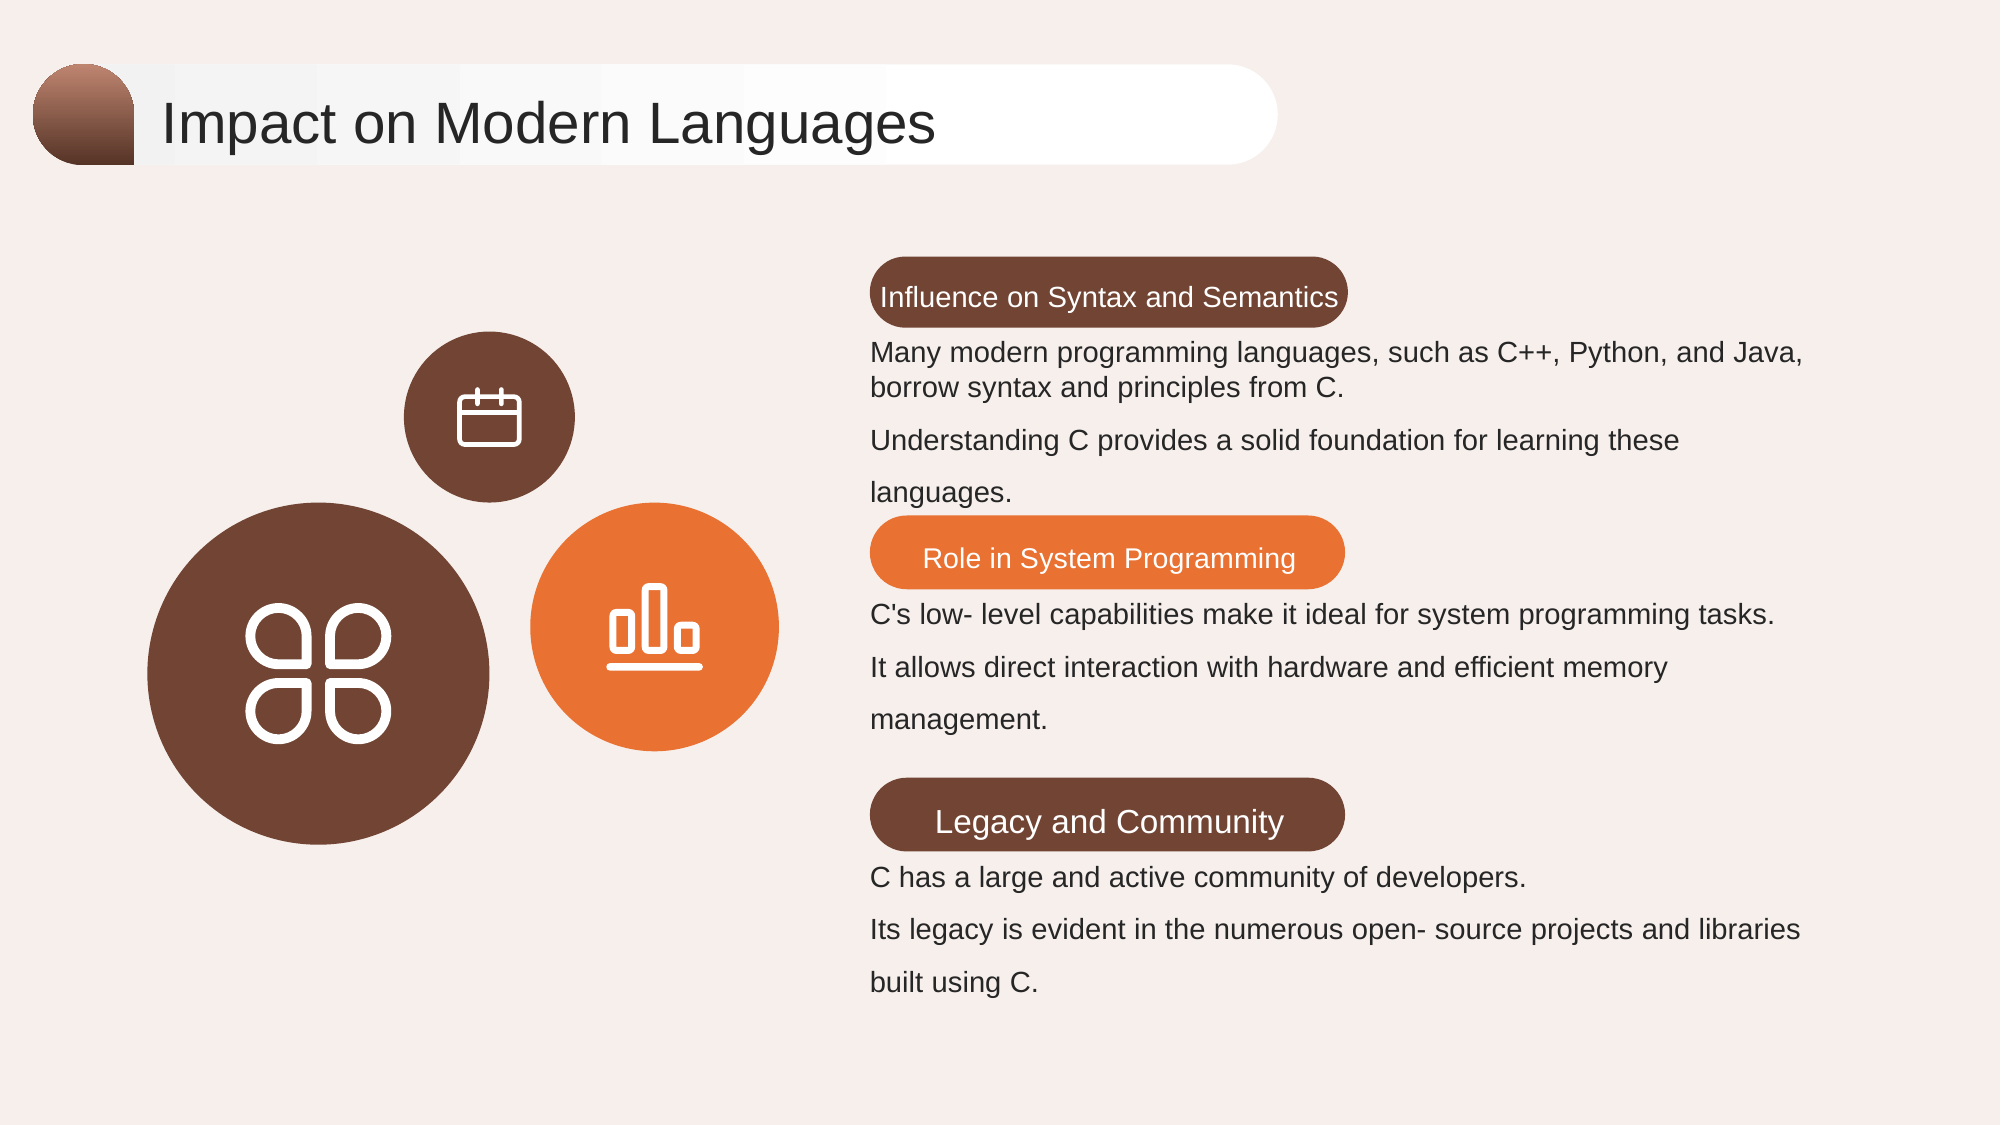

Impact on Modern Languages

Influence on Syntax and Semantics

Many modern programming languages, such as C++, Python, and Java, borrow syntax and principles from C.
Understanding C provides a solid foundation for learning these languages.

Role in System Programming

C's low- level capabilities make it ideal for system programming tasks.
It allows direct interaction with hardware and efficient memory management.

Legacy and Community
C has a large and active community of developers.
Its legacy is evident in the numerous open- source projects and libraries built using C.